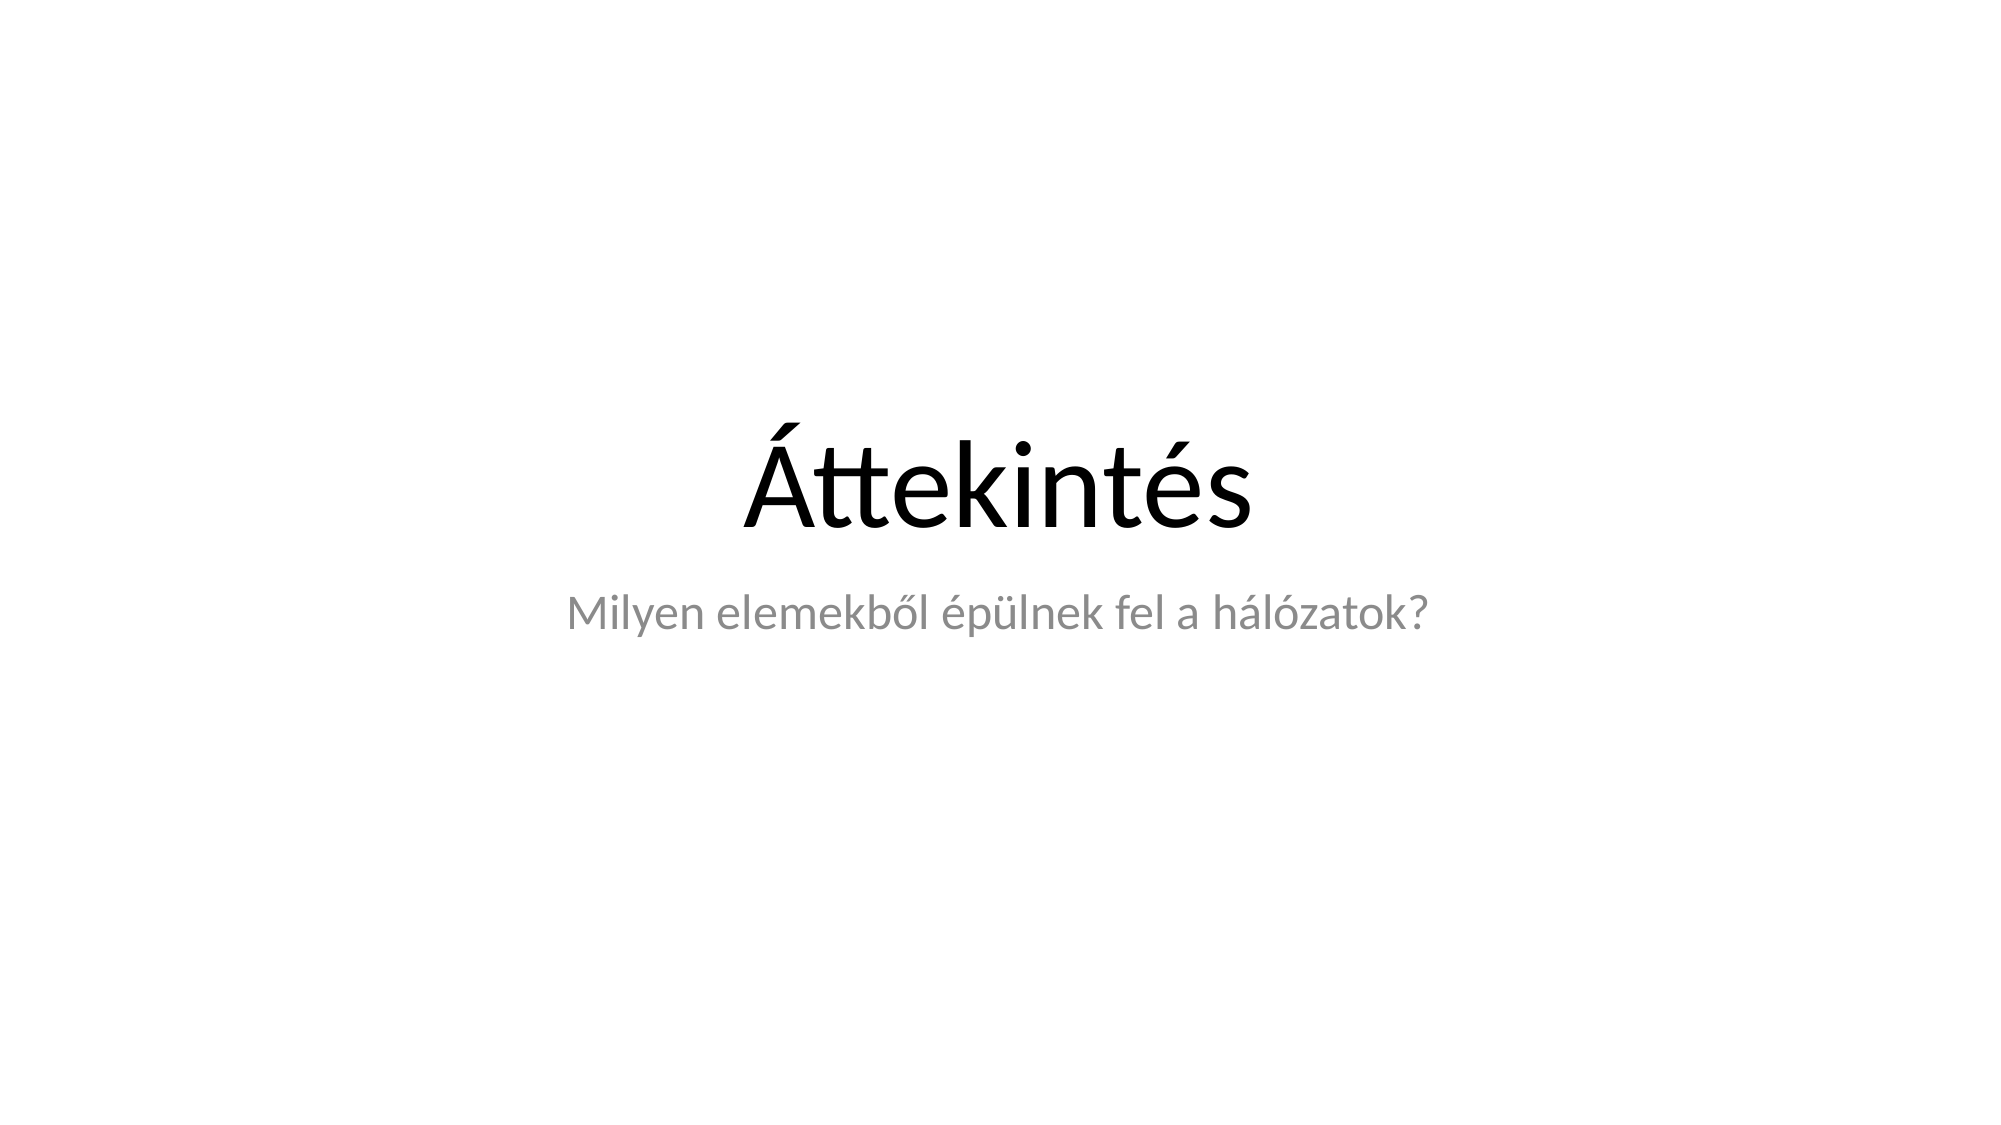

# Áttekintés
Milyen elemekből épülnek fel a hálózatok?